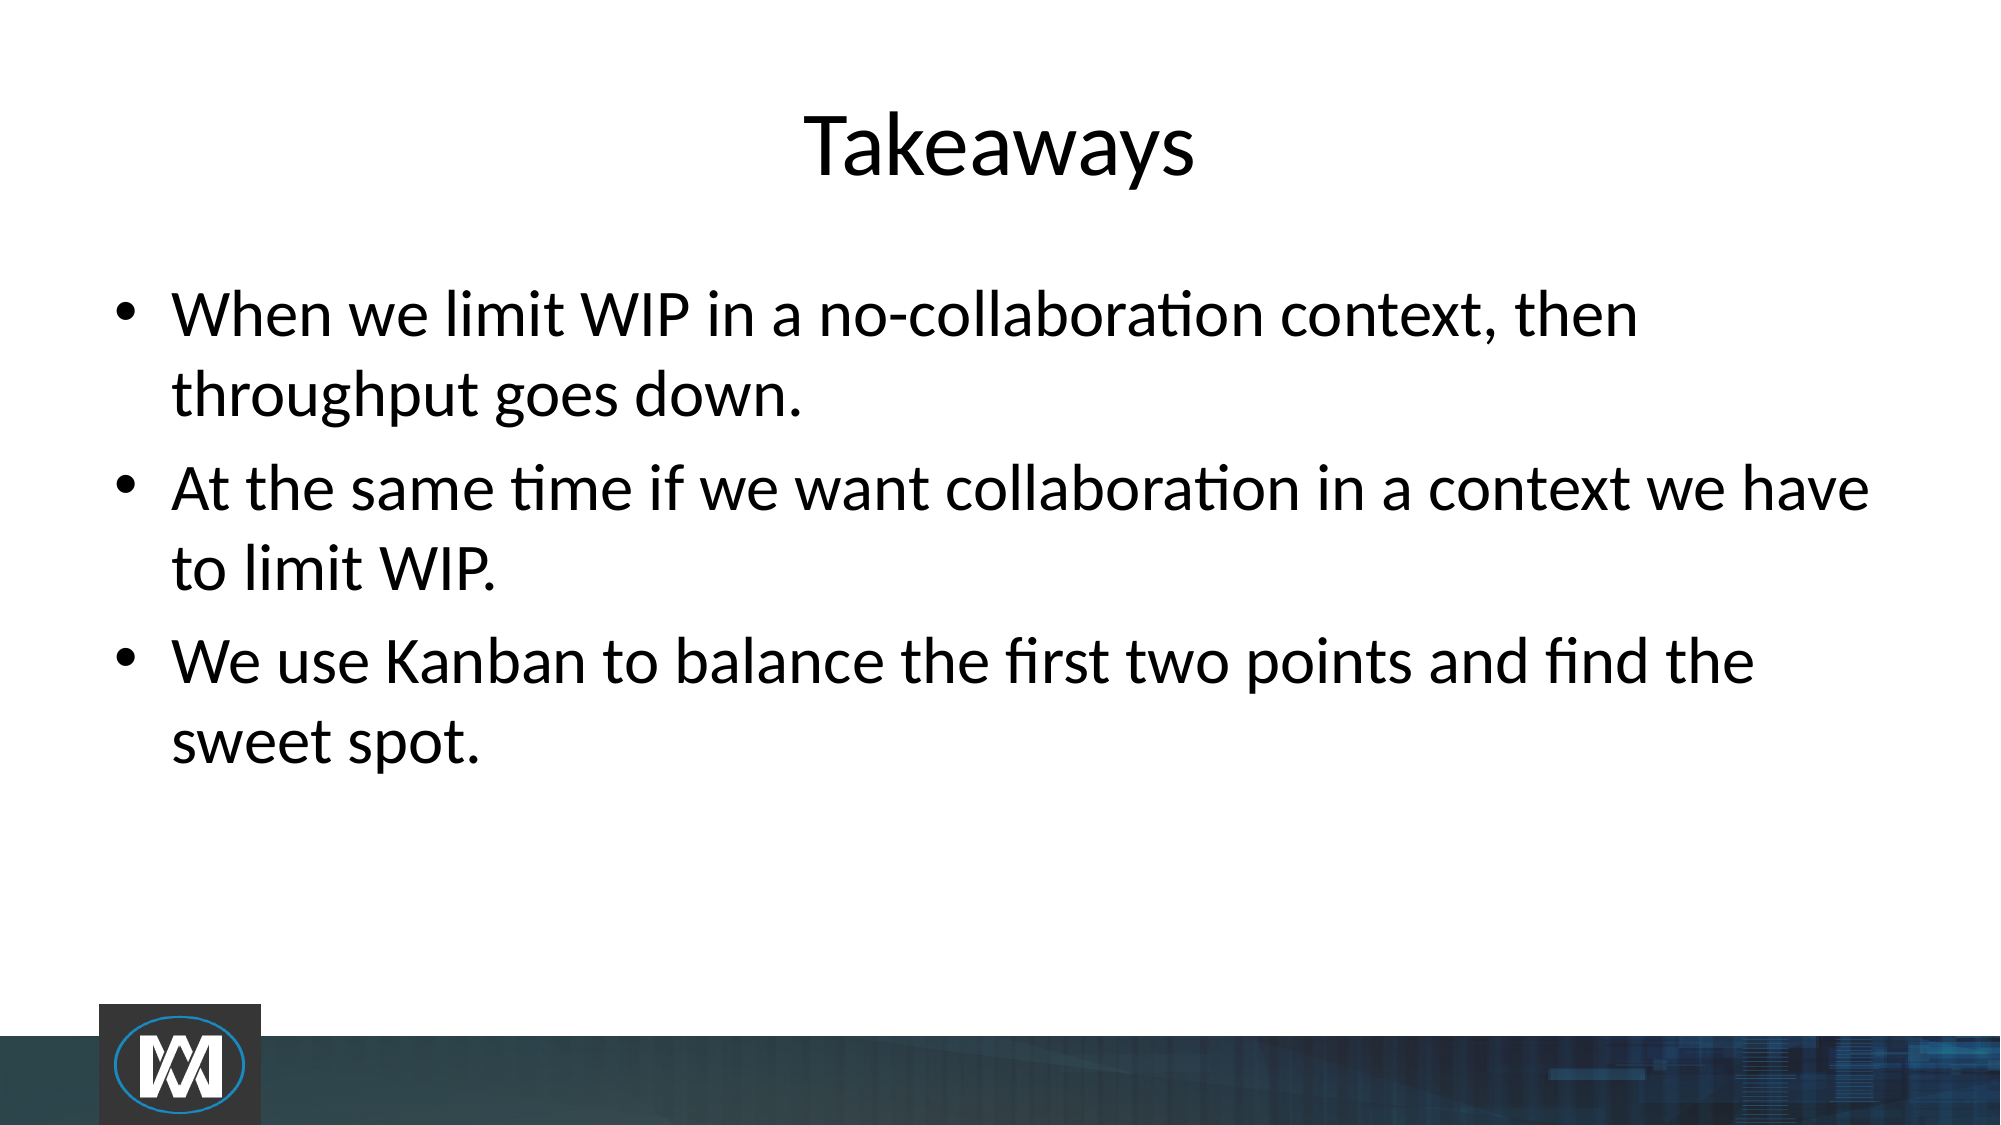

# Takeaways
When we limit WIP in a no-collaboration context, then throughput goes down.
At the same time if we want collaboration in a context we have to limit WIP.
We use Kanban to balance the first two points and find the sweet spot.